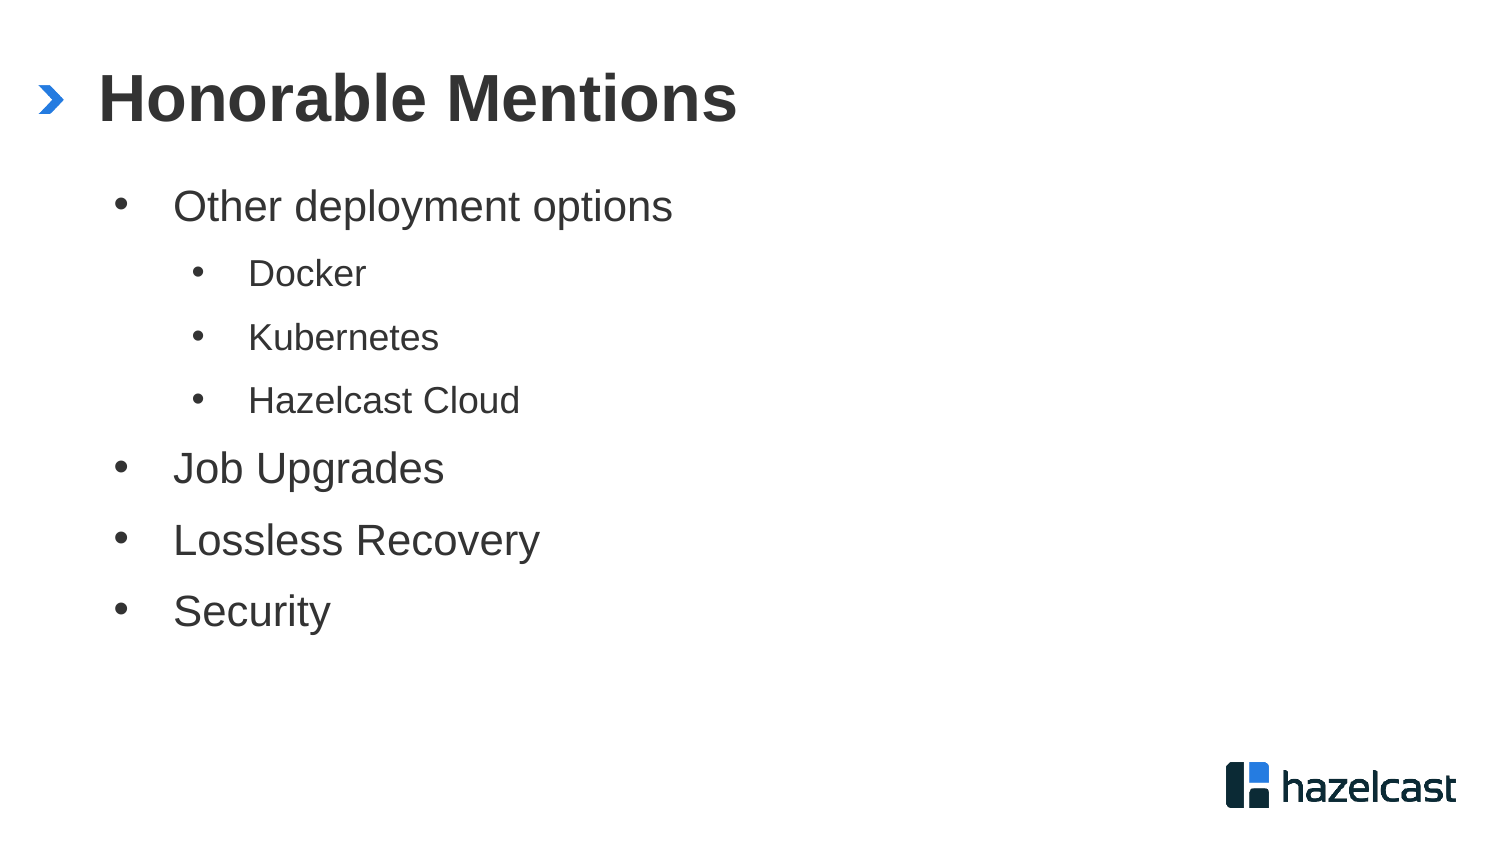

# Honorable Mentions
Other deployment options
Docker
Kubernetes
Hazelcast Cloud
Job Upgrades
Lossless Recovery
Security